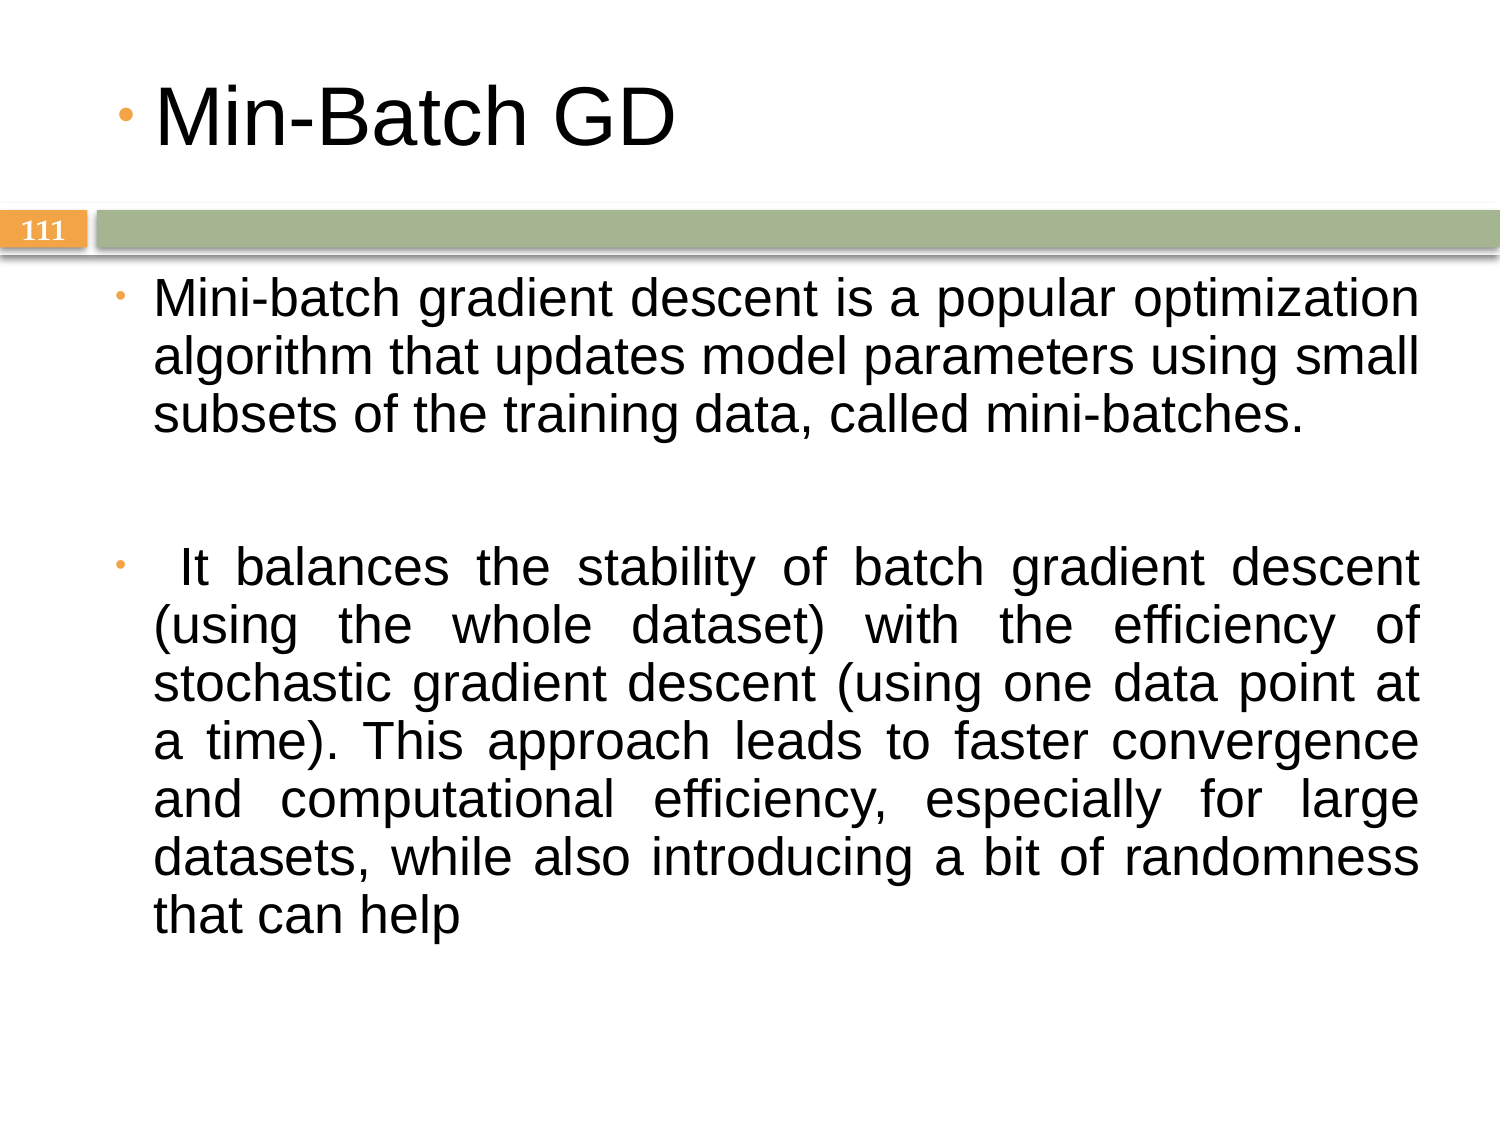

# Min-Batch GD
111
Mini-batch gradient descent is a popular optimization algorithm that updates model parameters using small subsets of the training data, called mini-batches.

 It balances the stability of batch gradient descent (using the whole dataset) with the efficiency of stochastic gradient descent (using one data point at a time). This approach leads to faster convergence and computational efficiency, especially for large datasets, while also introducing a bit of randomness that can help